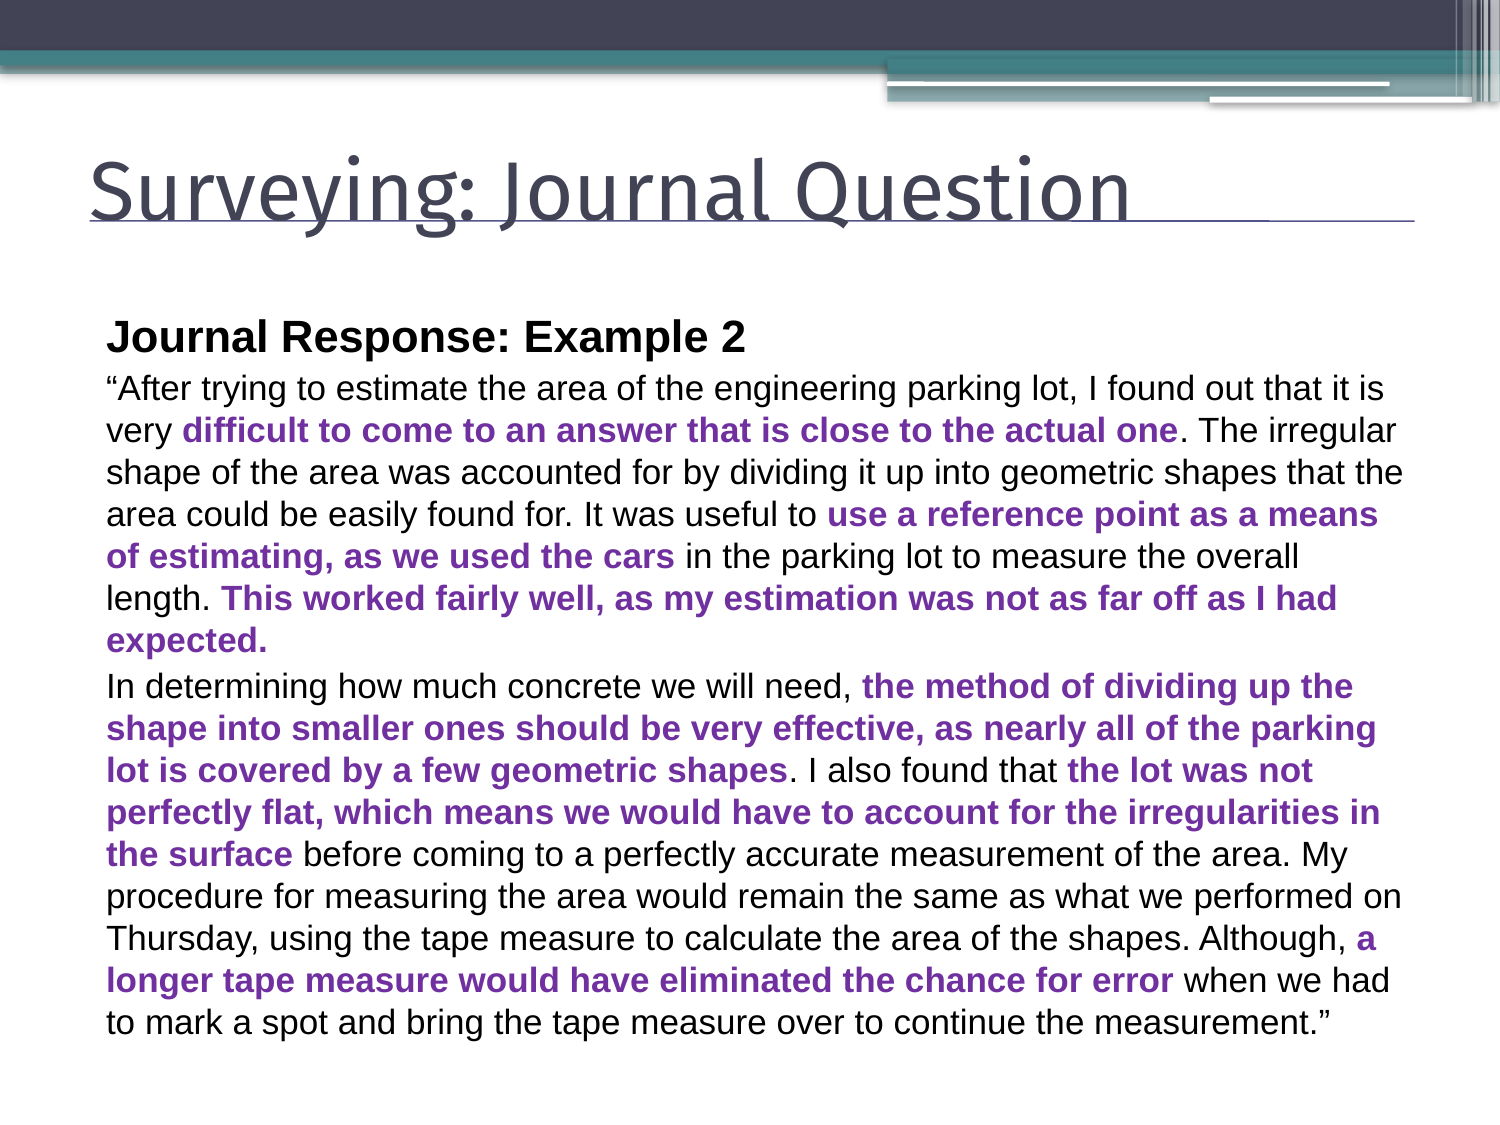

# Surveying: Journal Question
Journal Response: Example 2
“After trying to estimate the area of the engineering parking lot, I found out that it is very difficult to come to an answer that is close to the actual one. The irregular shape of the area was accounted for by dividing it up into geometric shapes that the area could be easily found for. It was useful to use a reference point as a means of estimating, as we used the cars in the parking lot to measure the overall length. This worked fairly well, as my estimation was not as far off as I had expected.
In determining how much concrete we will need, the method of dividing up the shape into smaller ones should be very effective, as nearly all of the parking lot is covered by a few geometric shapes. I also found that the lot was not perfectly flat, which means we would have to account for the irregularities in the surface before coming to a perfectly accurate measurement of the area. My procedure for measuring the area would remain the same as what we performed on Thursday, using the tape measure to calculate the area of the shapes. Although, a longer tape measure would have eliminated the chance for error when we had to mark a spot and bring the tape measure over to continue the measurement.”